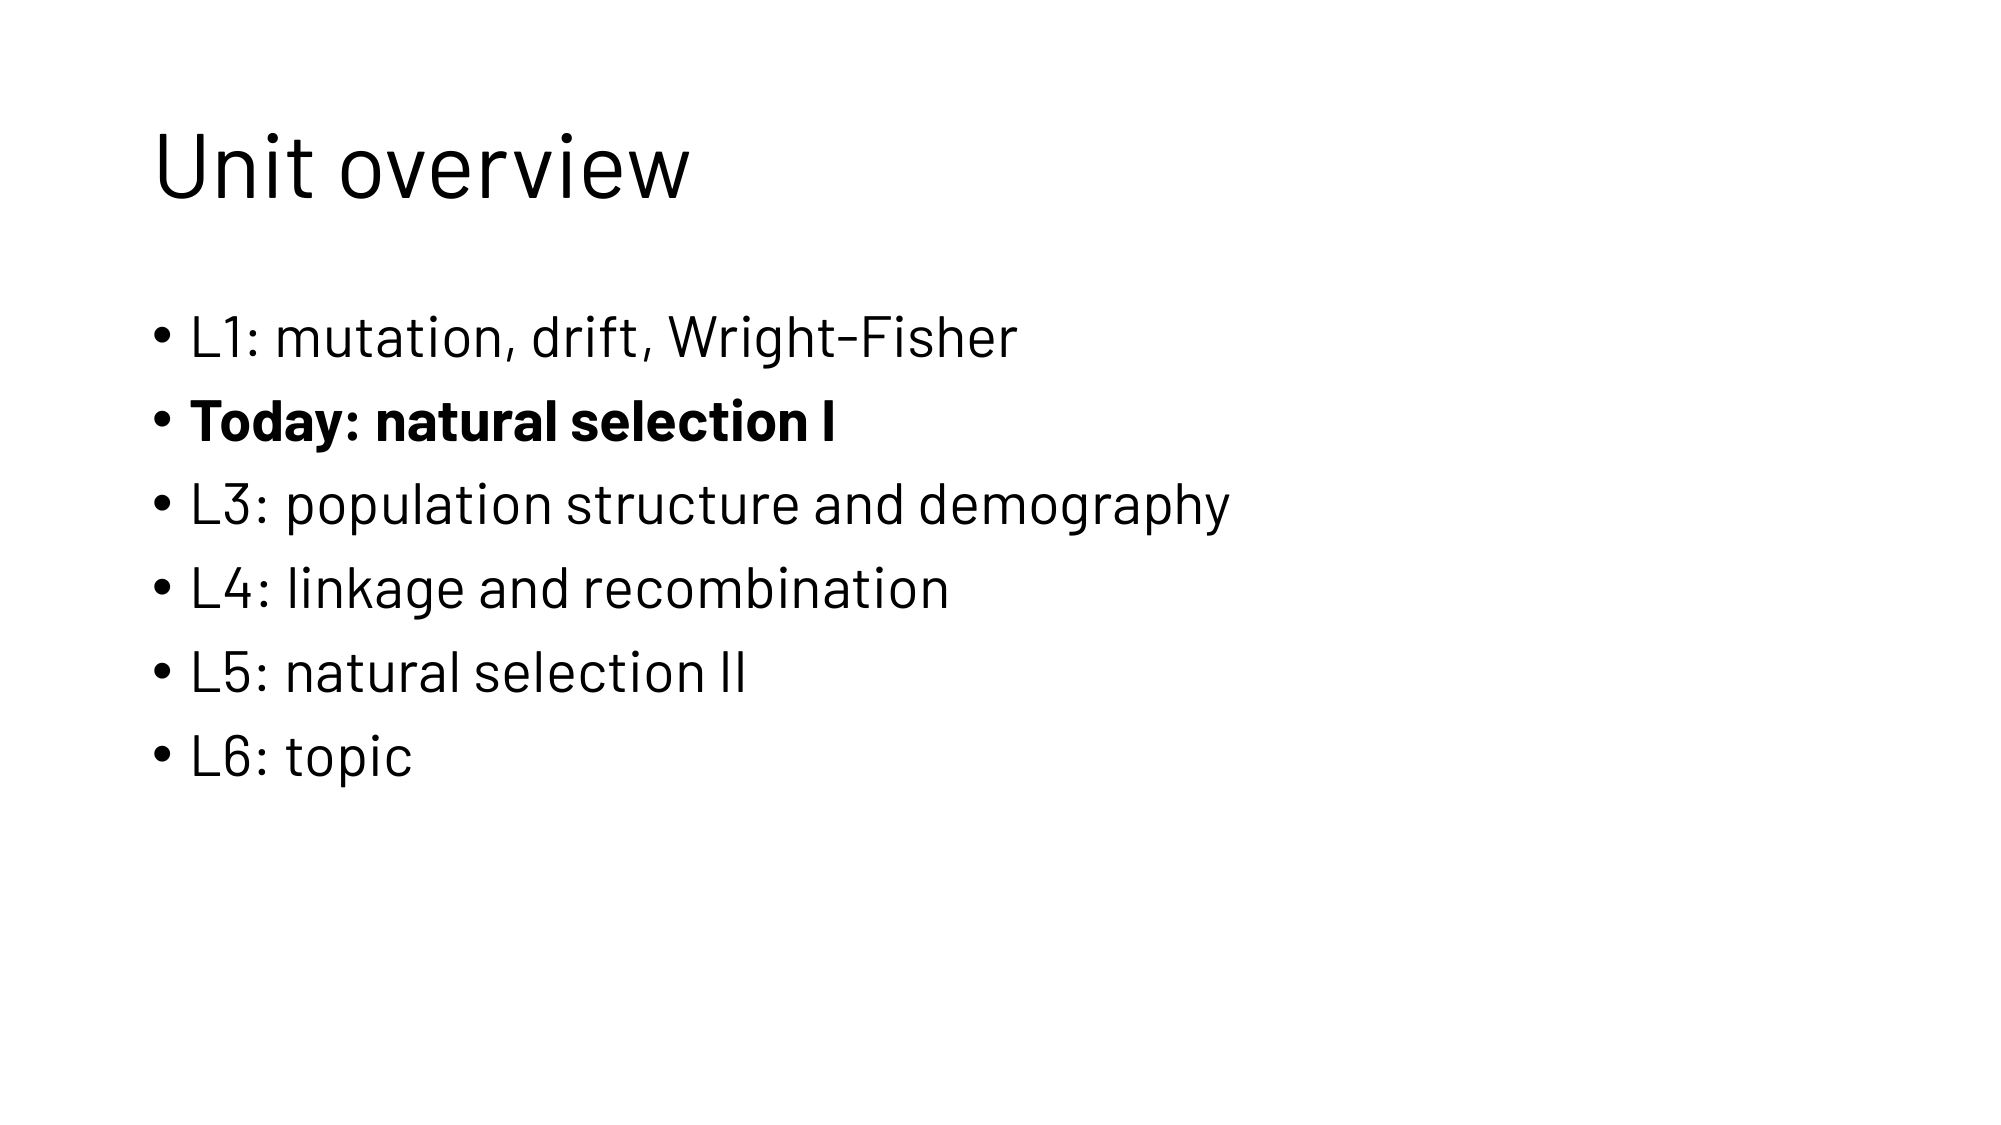

# Unit overview
L1: mutation, drift, Wright-Fisher
Today: natural selection I
L3: population structure and demography
L4: linkage and recombination
L5: natural selection II
L6: topic